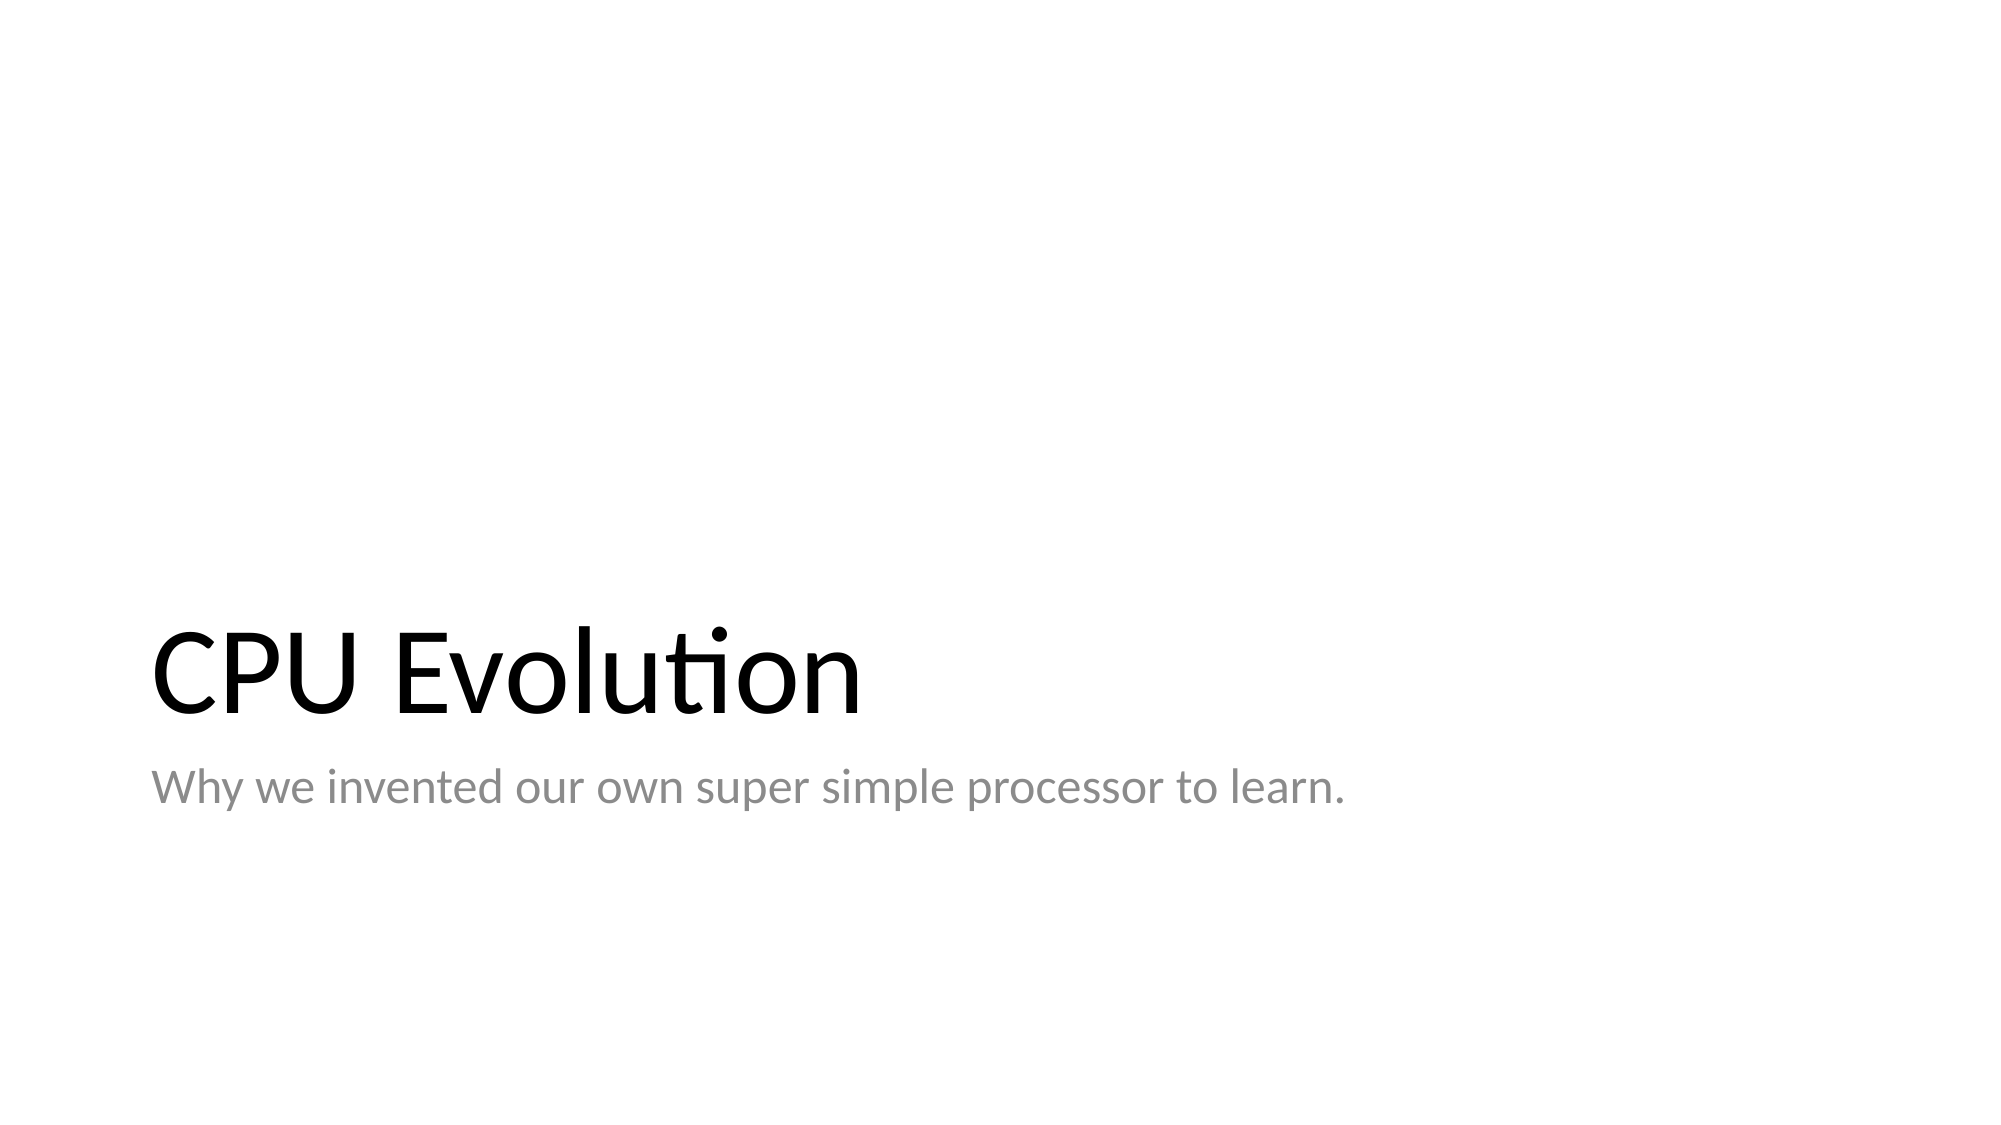

# CPU Evolution
Why we invented our own super simple processor to learn.